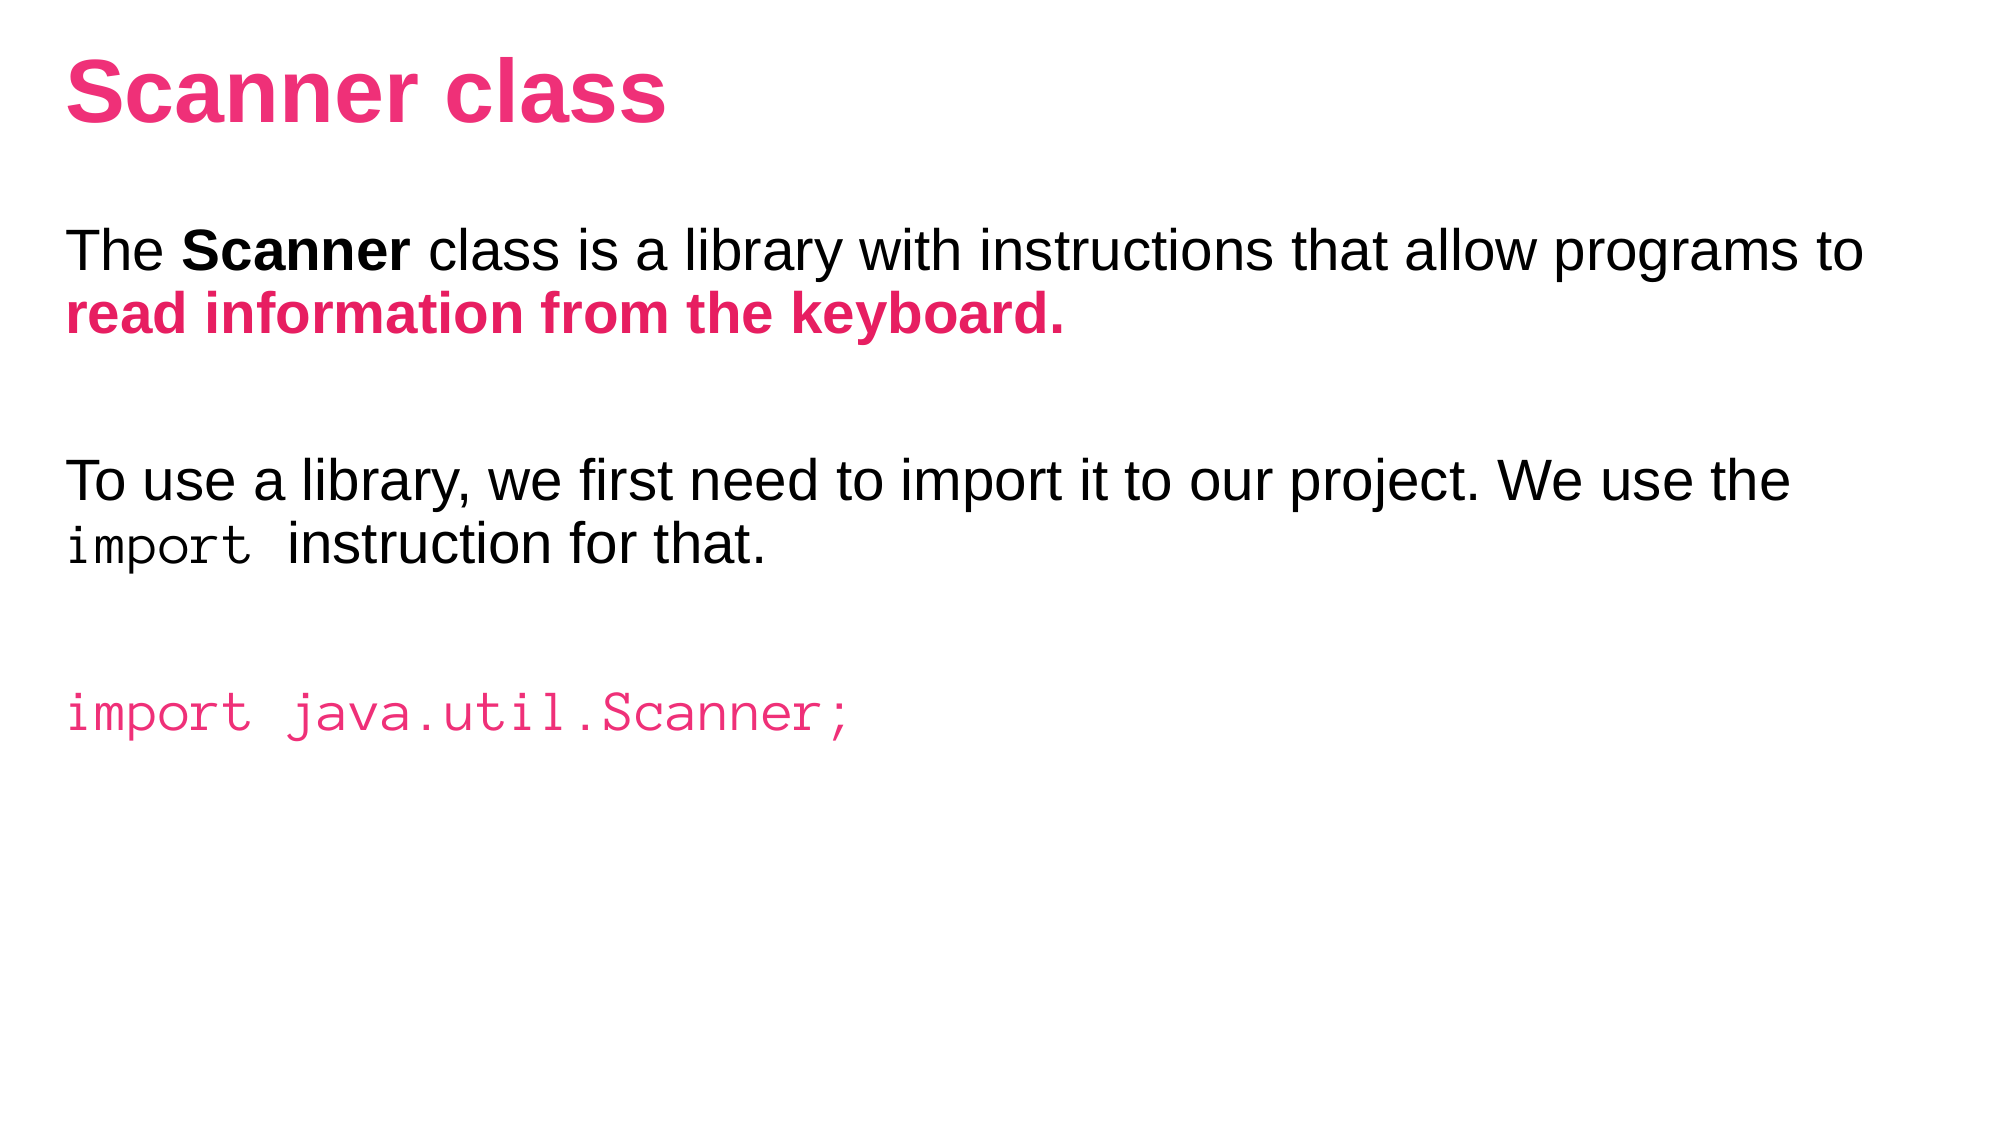

# Scanner class
The Scanner class is a library with instructions that allow programs to read information from the keyboard.

To use a library, we first need to import it to our project. We use the import instruction for that.

import java.util.Scanner;